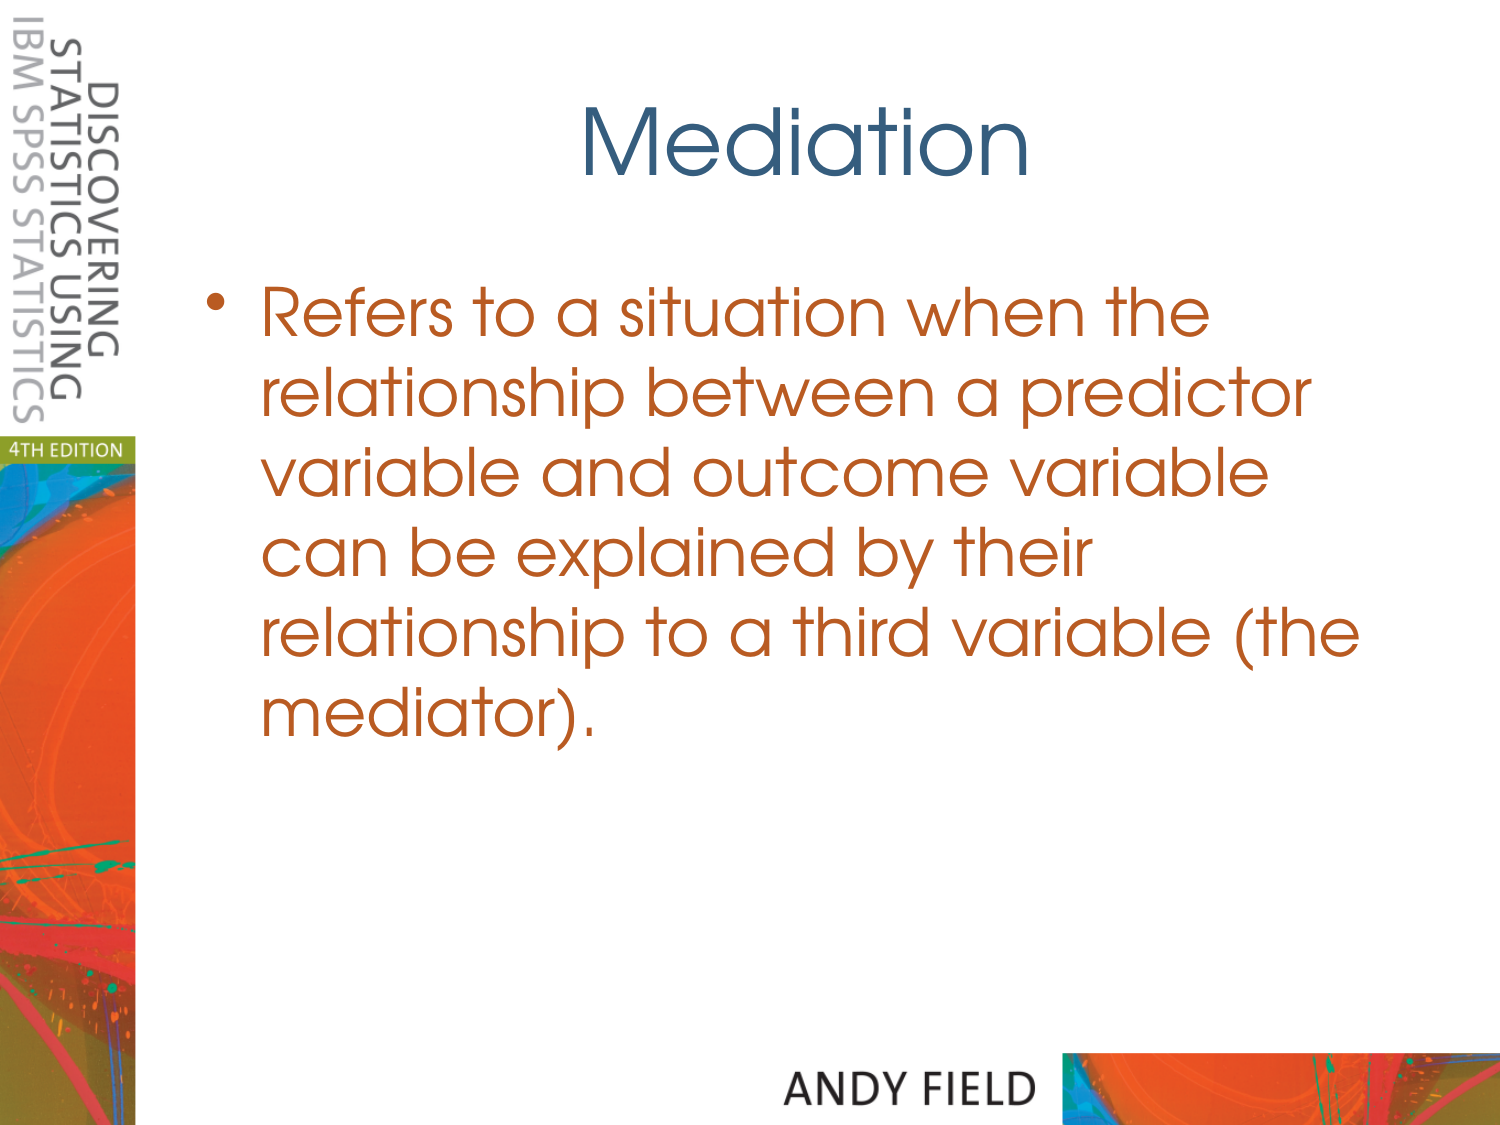

# Mediation
Refers to a situation when the relationship between a predictor variable and outcome variable can be explained by their relationship to a third variable (the mediator).